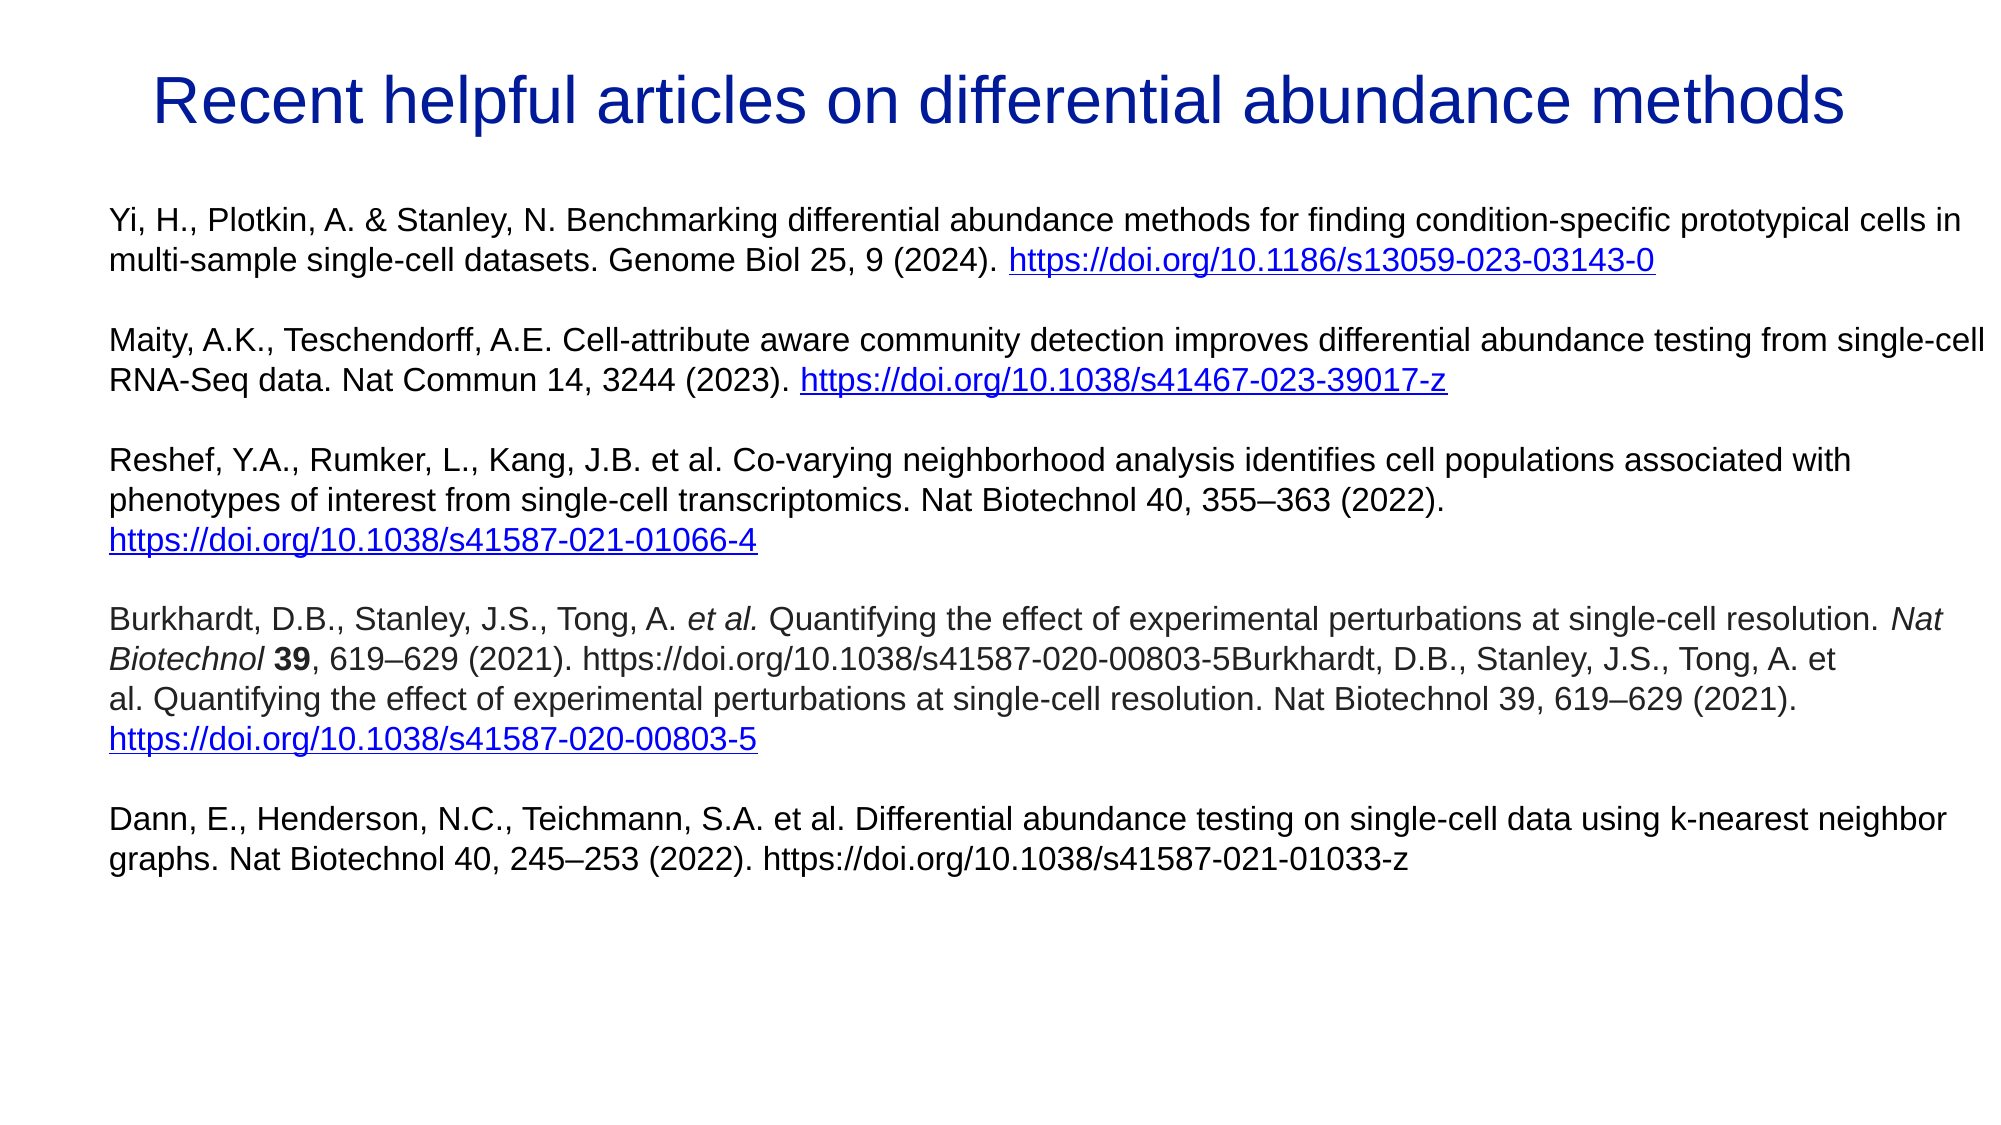

Recent helpful articles on differential abundance methods
Yi, H., Plotkin, A. & Stanley, N. Benchmarking differential abundance methods for finding condition-specific prototypical cells in multi-sample single-cell datasets. Genome Biol 25, 9 (2024). https://doi.org/10.1186/s13059-023-03143-0

Maity, A.K., Teschendorff, A.E. Cell-attribute aware community detection improves differential abundance testing from single-cell RNA-Seq data. Nat Commun 14, 3244 (2023). https://doi.org/10.1038/s41467-023-39017-z

Reshef, Y.A., Rumker, L., Kang, J.B. et al. Co-varying neighborhood analysis identifies cell populations associated with phenotypes of interest from single-cell transcriptomics. Nat Biotechnol 40, 355–363 (2022). https://doi.org/10.1038/s41587-021-01066-4

Burkhardt, D.B., Stanley, J.S., Tong, A. et al. Quantifying the effect of experimental perturbations at single-cell resolution. Nat Biotechnol 39, 619–629 (2021). https://doi.org/10.1038/s41587-020-00803-5Burkhardt, D.B., Stanley, J.S., Tong, A. et al. Quantifying the effect of experimental perturbations at single-cell resolution. Nat Biotechnol 39, 619–629 (2021). https://doi.org/10.1038/s41587-020-00803-5

Dann, E., Henderson, N.C., Teichmann, S.A. et al. Differential abundance testing on single-cell data using k-nearest neighbor graphs. Nat Biotechnol 40, 245–253 (2022). https://doi.org/10.1038/s41587-021-01033-z